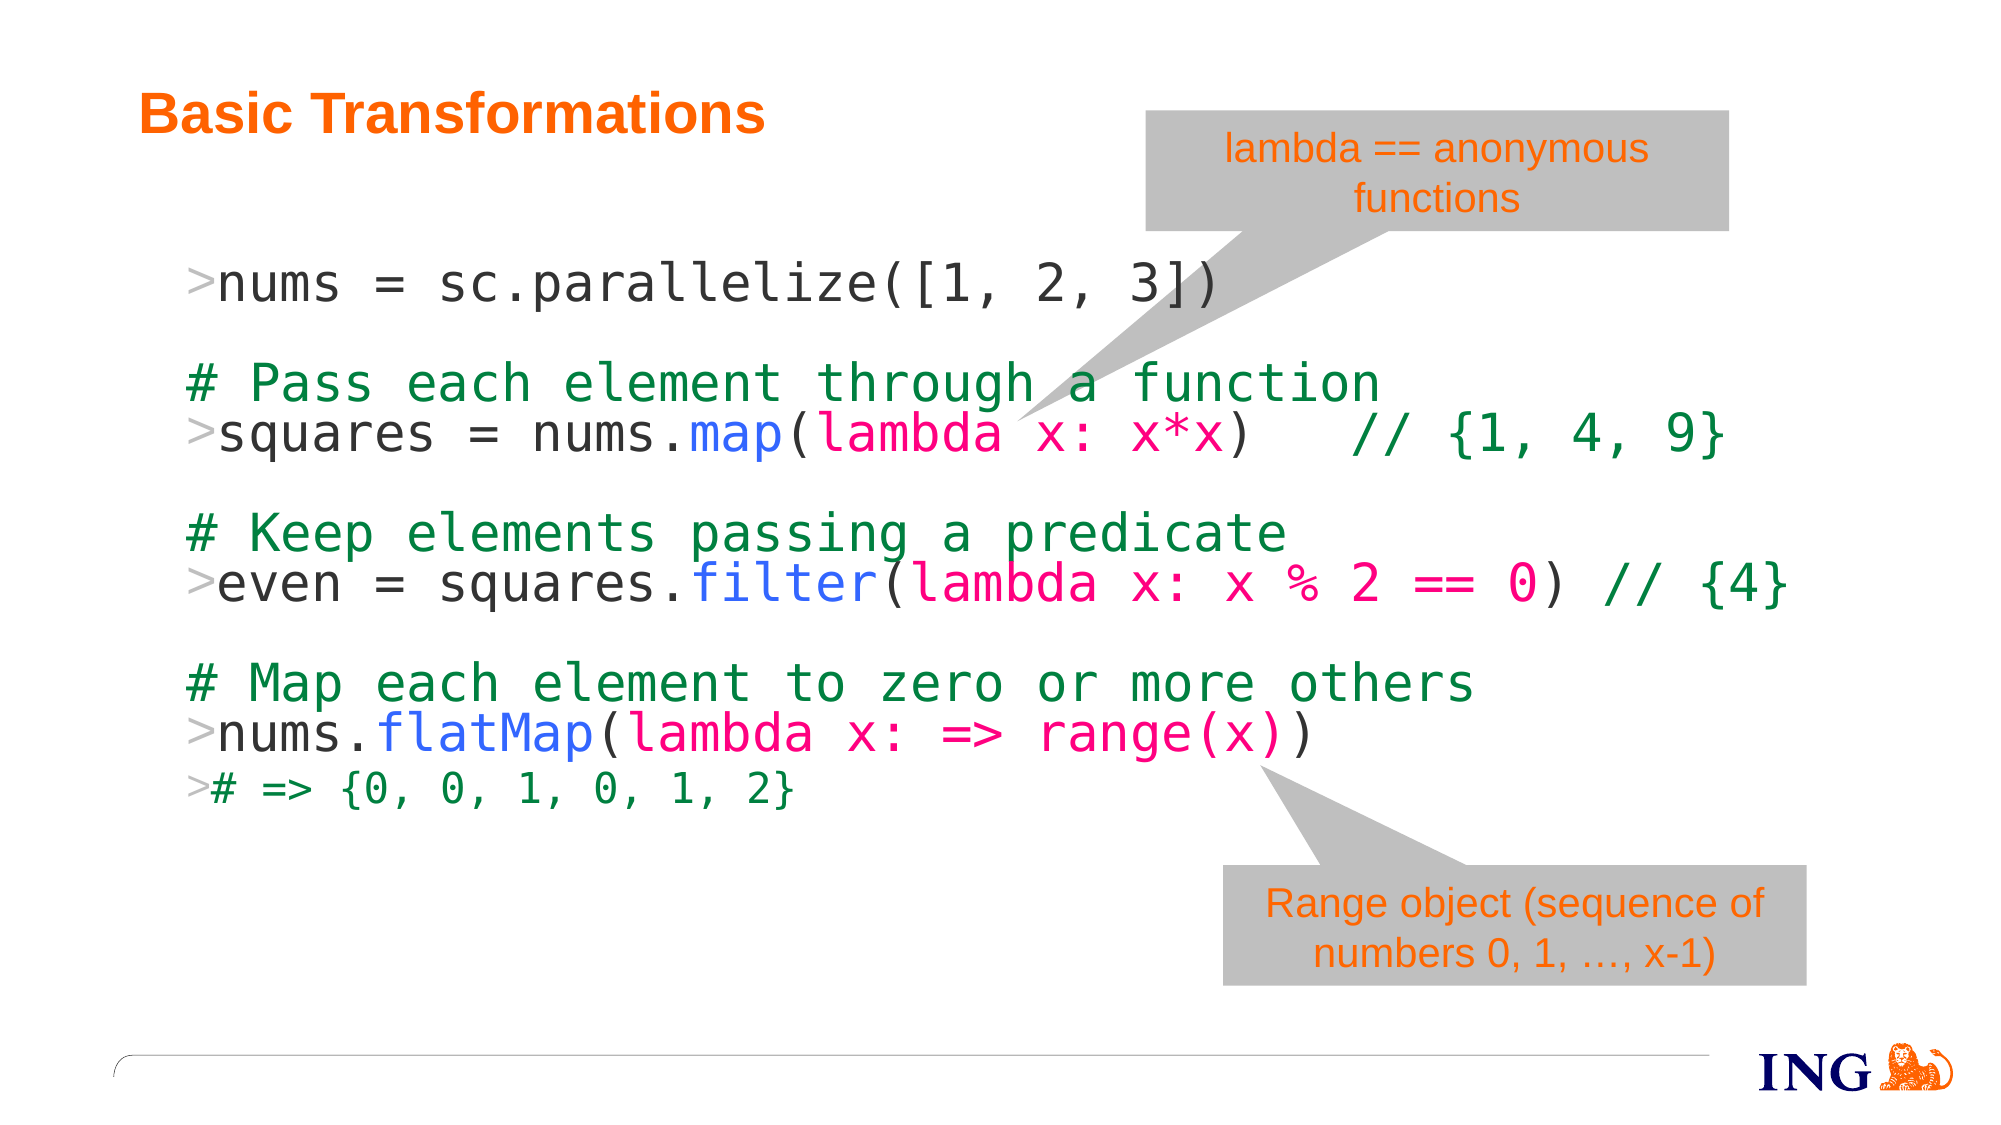

# Basic Transformations
lambda == anonymous functions
nums = sc.parallelize([1, 2, 3])
# Pass each element through a function
squares = nums.map(lambda x: x*x)   // {1, 4, 9}

# Keep elements passing a predicate
even = squares.filter(lambda x: x % 2 == 0) // {4}

# Map each element to zero or more others
nums.flatMap(lambda x: => range(x))
# => {0, 0, 1, 0, 1, 2}
Range object (sequence of numbers 0, 1, …, x-1)